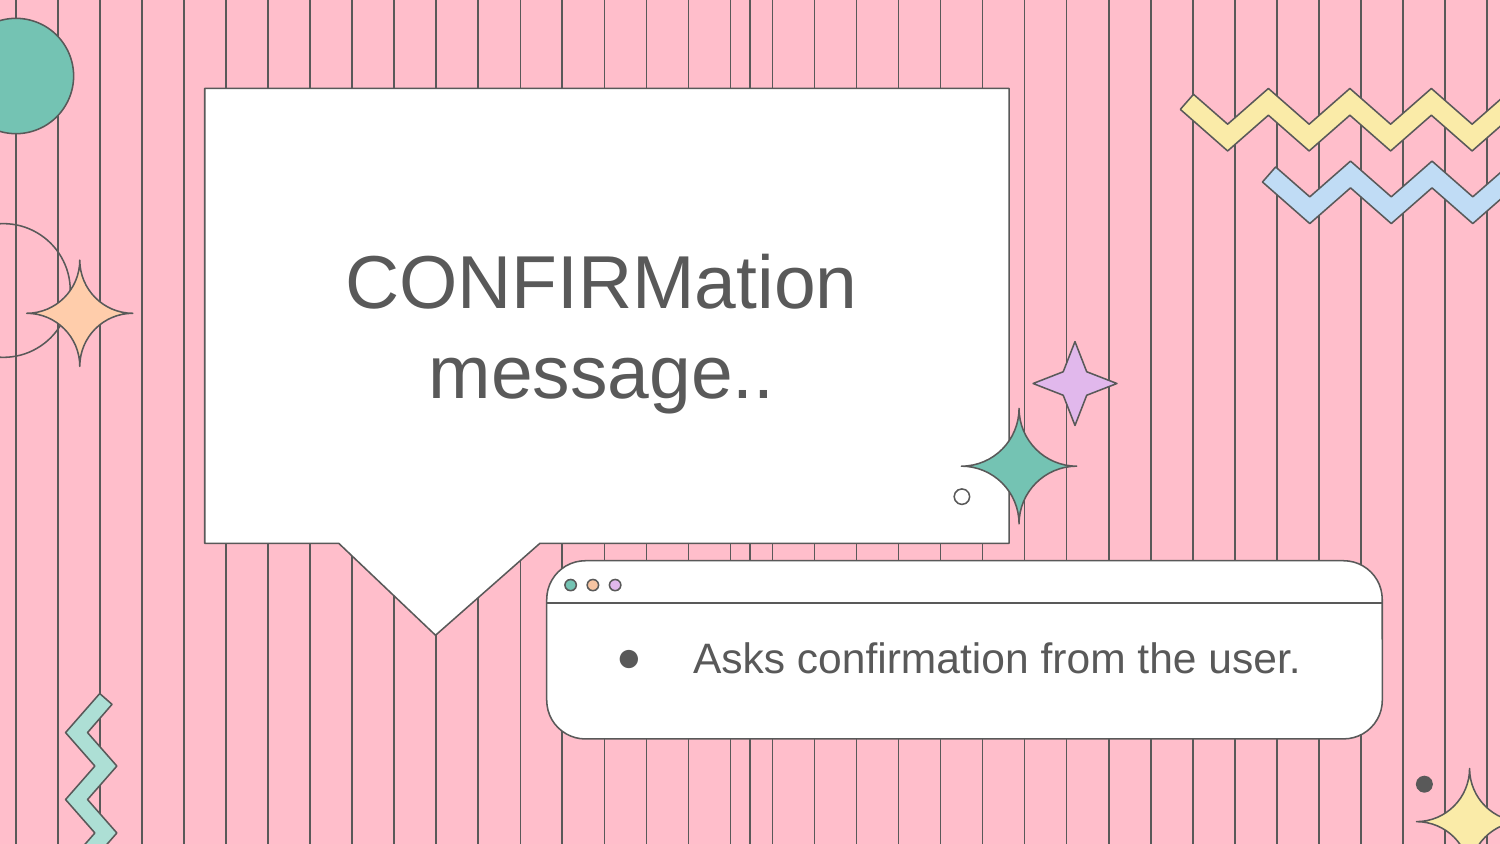

# CONFIRMation message..

Asks confirmation from the user.